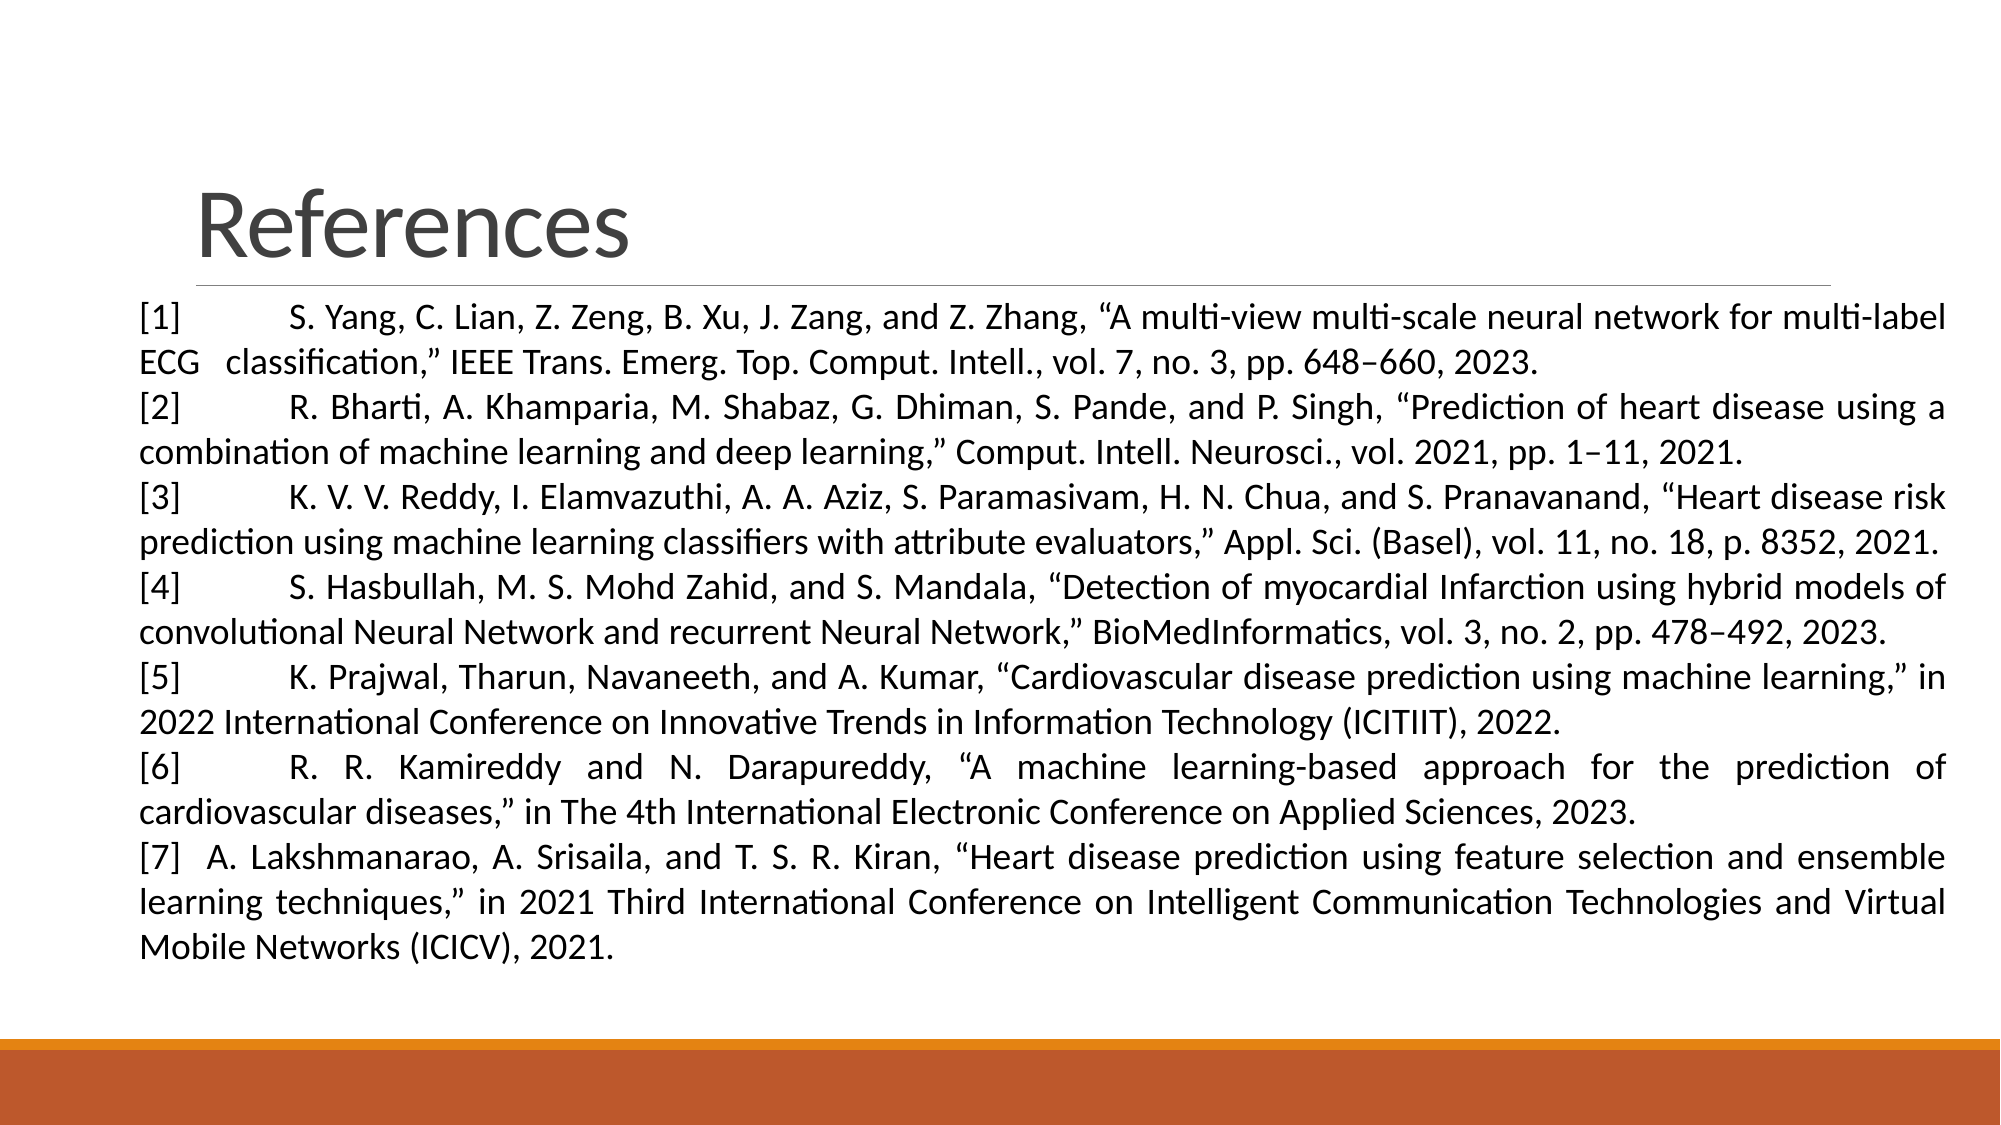

# References
[1]	S. Yang, C. Lian, Z. Zeng, B. Xu, J. Zang, and Z. Zhang, “A multi-view multi-scale neural network for multi-label ECG   classification,” IEEE Trans. Emerg. Top. Comput. Intell., vol. 7, no. 3, pp. 648–660, 2023.
[2]	R. Bharti, A. Khamparia, M. Shabaz, G. Dhiman, S. Pande, and P. Singh, “Prediction of heart disease using a combination of machine learning and deep learning,” Comput. Intell. Neurosci., vol. 2021, pp. 1–11, 2021.
[3]	K. V. V. Reddy, I. Elamvazuthi, A. A. Aziz, S. Paramasivam, H. N. Chua, and S. Pranavanand, “Heart disease risk prediction using machine learning classifiers with attribute evaluators,” Appl. Sci. (Basel), vol. 11, no. 18, p. 8352, 2021.
[4]	S. Hasbullah, M. S. Mohd Zahid, and S. Mandala, “Detection of myocardial Infarction using hybrid models of convolutional Neural Network and recurrent Neural Network,” BioMedInformatics, vol. 3, no. 2, pp. 478–492, 2023.
[5]	K. Prajwal, Tharun, Navaneeth, and A. Kumar, “Cardiovascular disease prediction using machine learning,” in 2022 International Conference on Innovative Trends in Information Technology (ICITIIT), 2022.
[6]	R. R. Kamireddy and N. Darapureddy, “A machine learning-based approach for the prediction of cardiovascular diseases,” in The 4th International Electronic Conference on Applied Sciences, 2023.
[7]  A. Lakshmanarao, A. Srisaila, and T. S. R. Kiran, “Heart disease prediction using feature selection and ensemble learning techniques,” in 2021 Third International Conference on Intelligent Communication Technologies and Virtual Mobile Networks (ICICV), 2021.